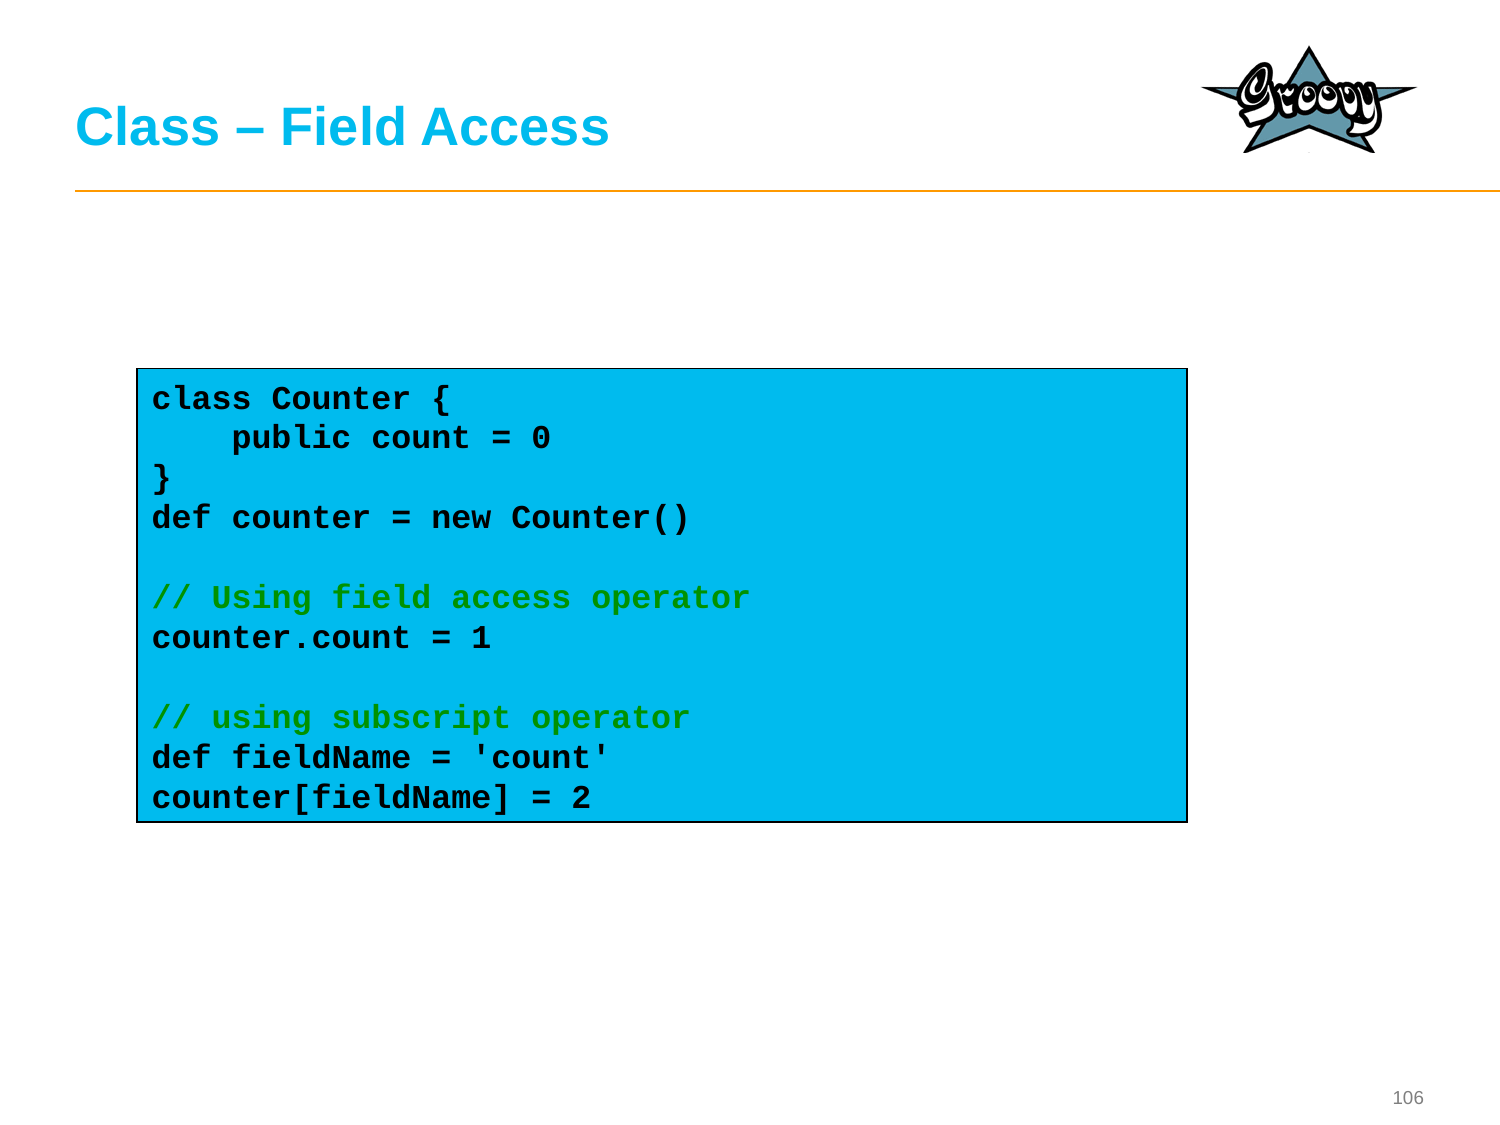

# Class – Field Access
class Counter {
    public count = 0
}
def counter = new Counter()

// Using field access operator
counter.count = 1

// using subscript operator
def fieldName = 'count'
counter[fieldName] = 2